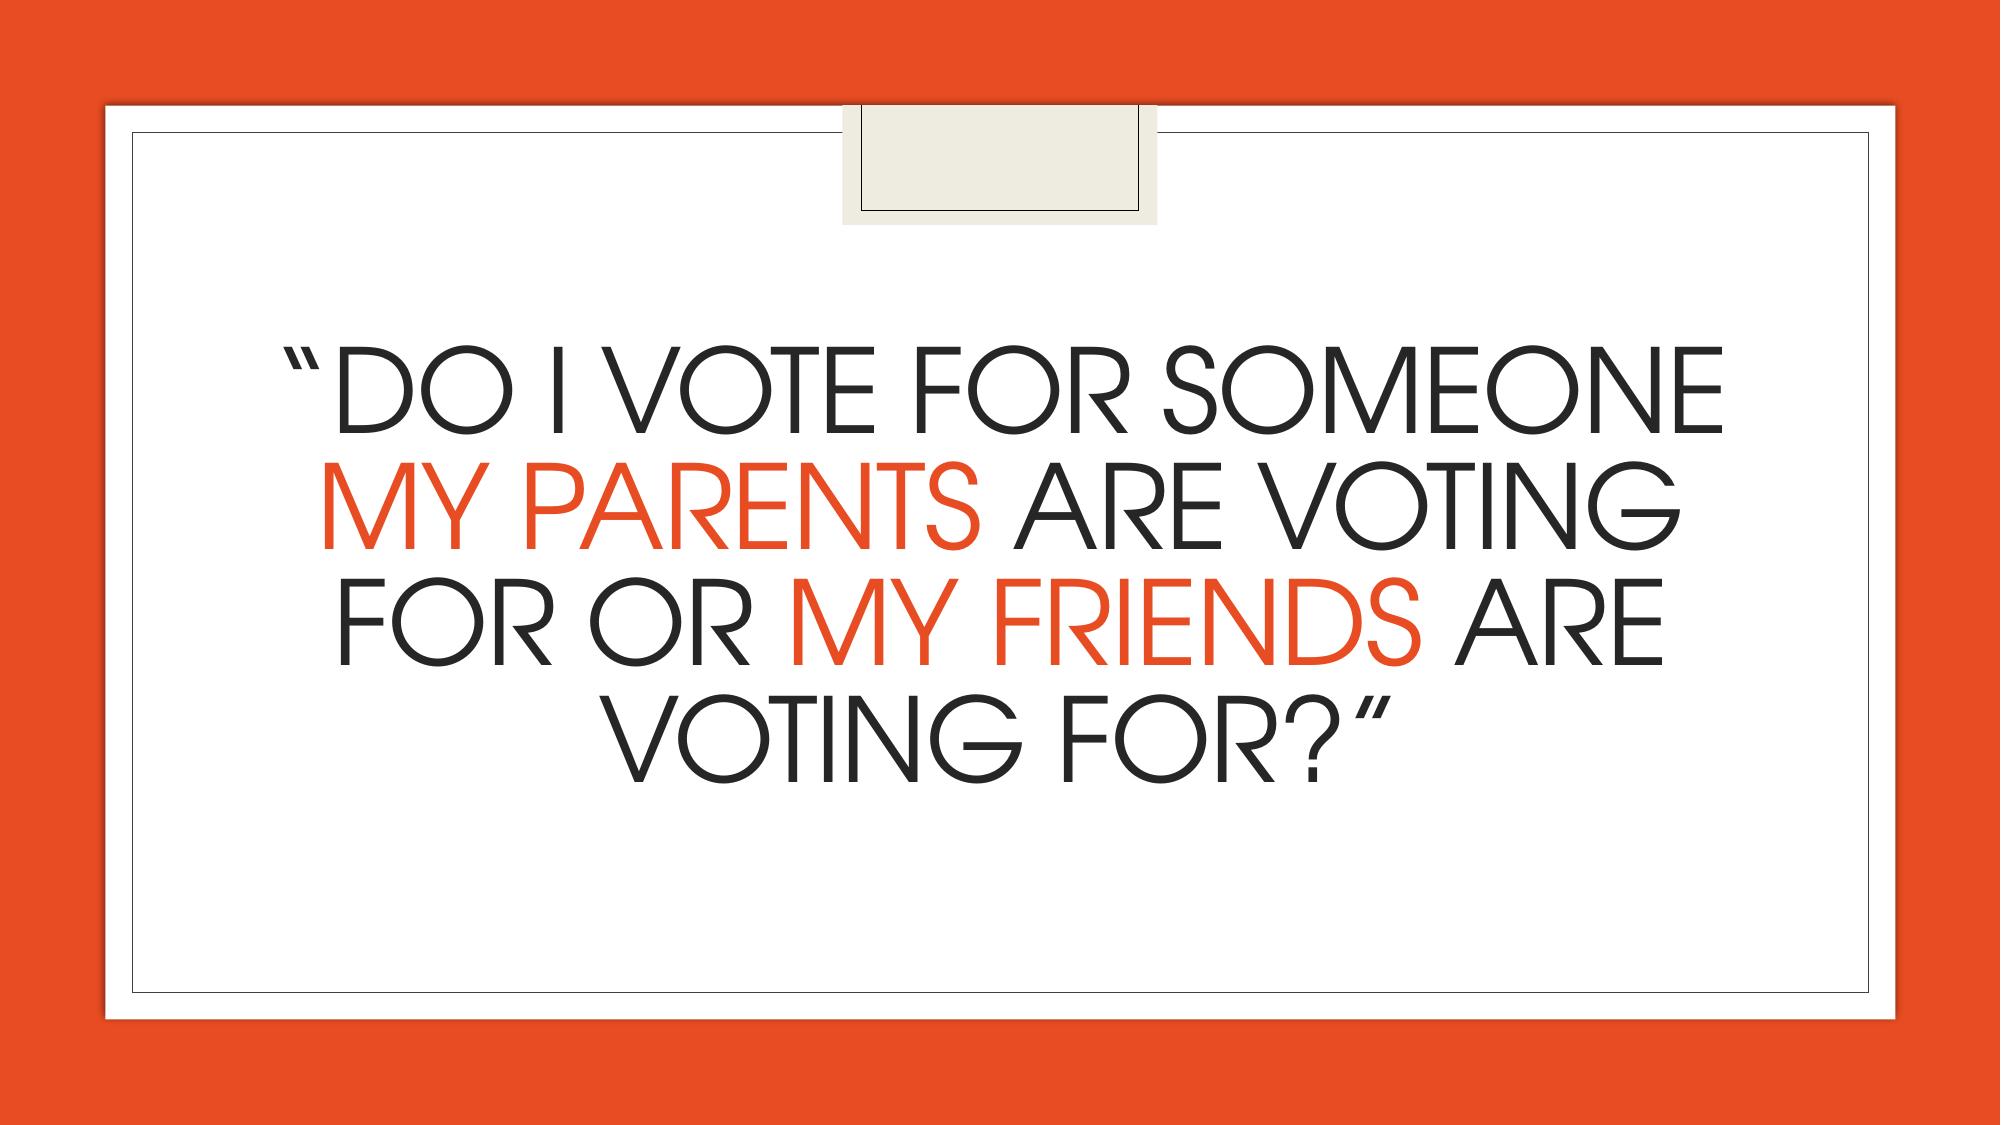

“Do I vote for someone my parents are voting for or my friends are voting for?”